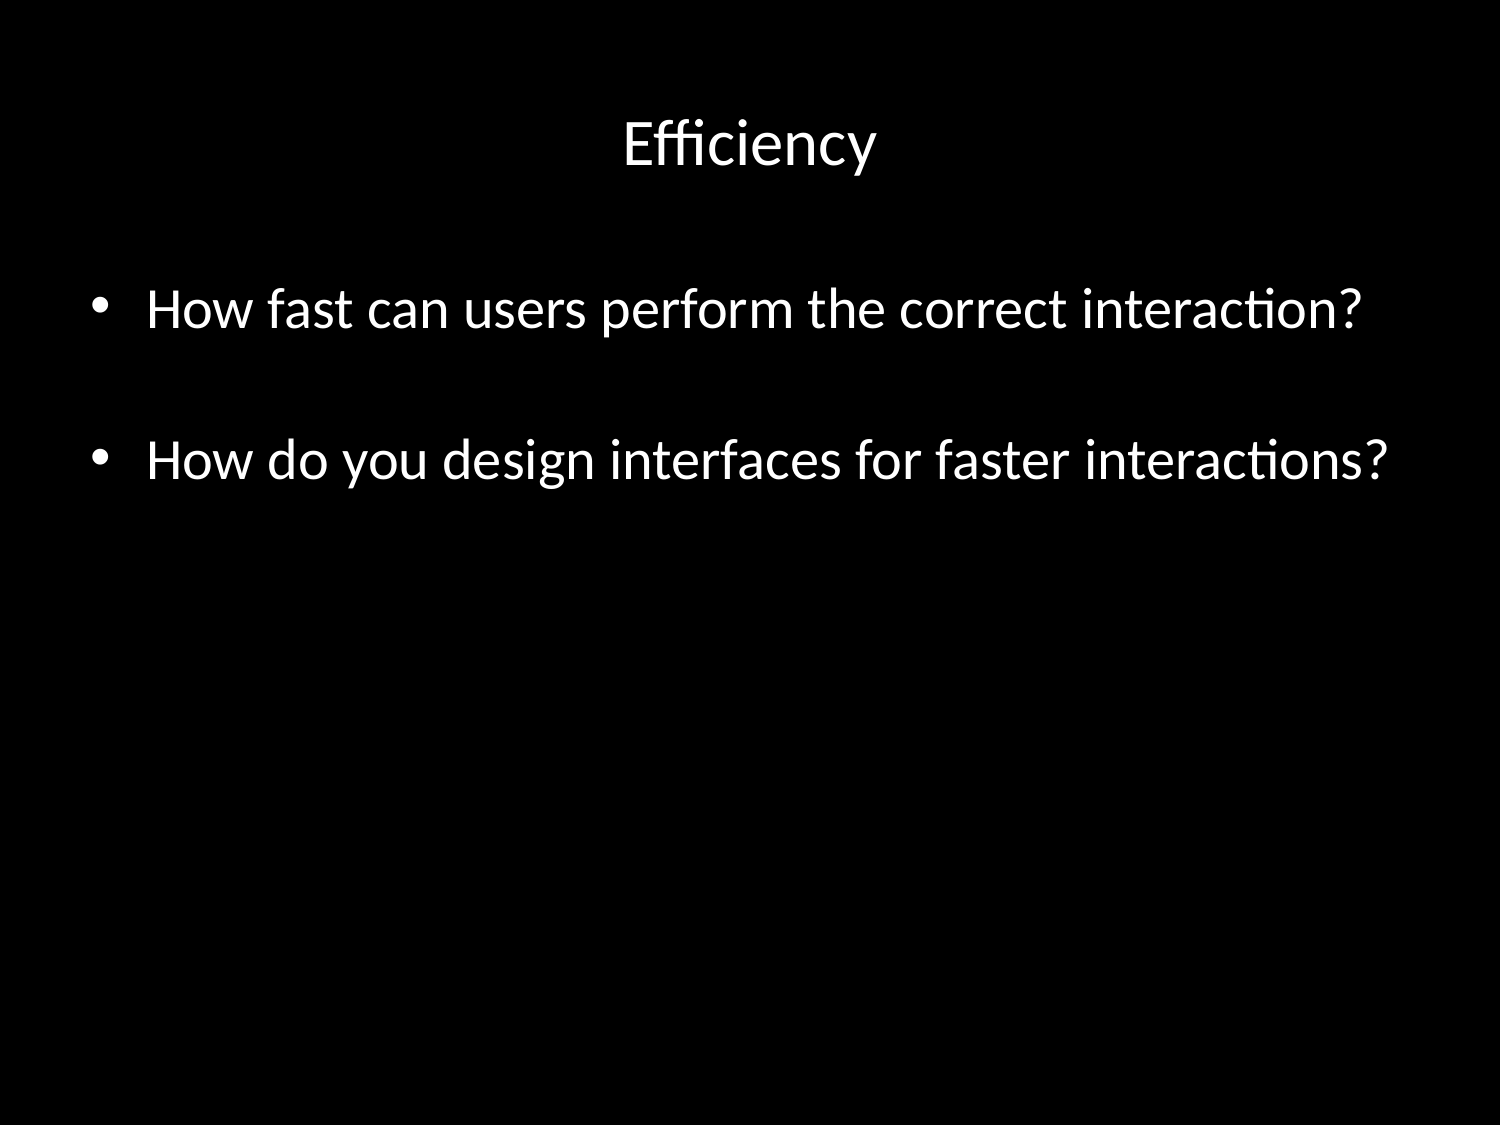

# Efficiency
How fast can users perform the correct interaction?

How do you design interfaces for faster interactions?